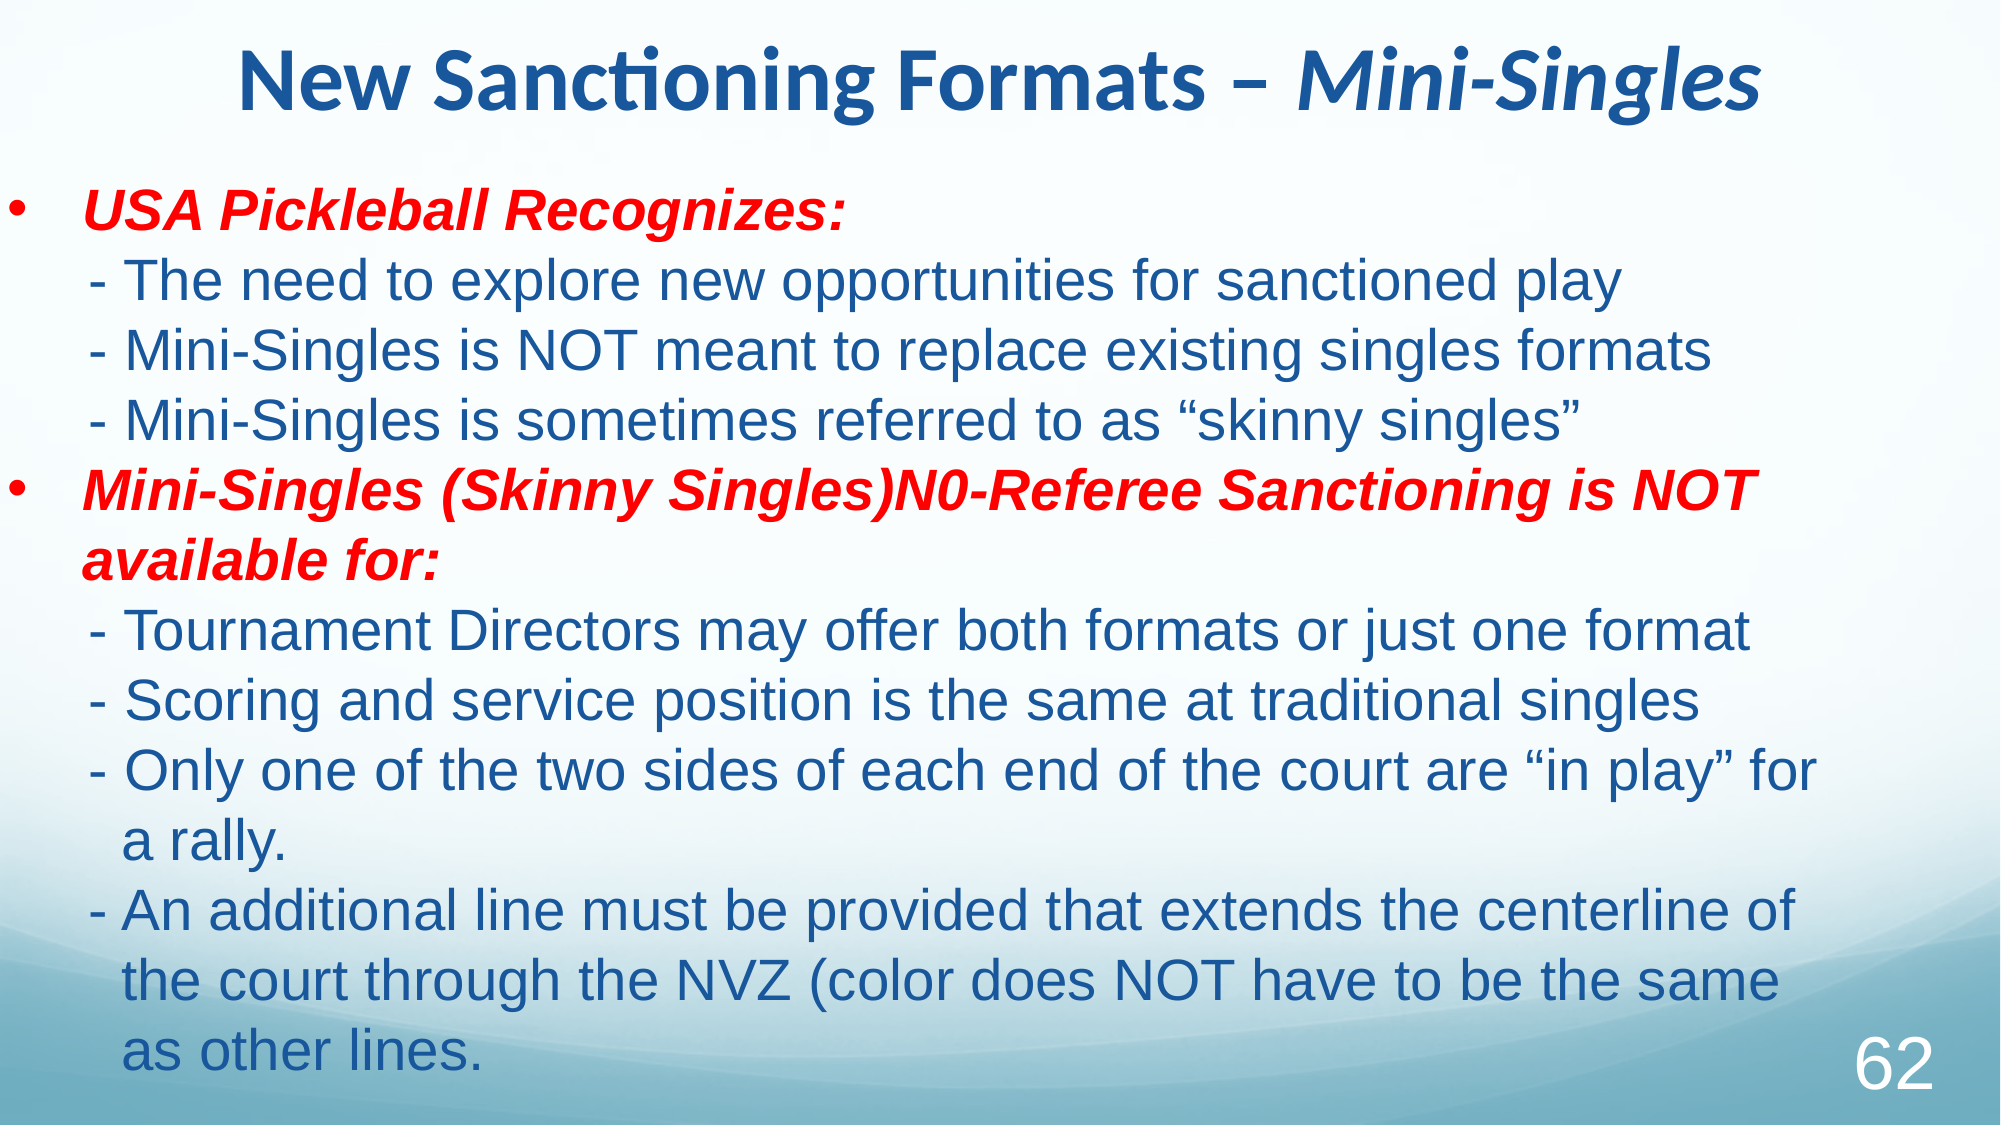

New Sanctioning Formats – Mini-Singles

USA Pickleball Recognizes:
     - The need to explore new opportunities for sanctioned play
     - Mini-Singles is NOT meant to replace existing singles formats
     - Mini-Singles is sometimes referred to as “skinny singles”
Mini-Singles (Skinny Singles)N0-Referee Sanctioning is NOT available for:
     - Tournament Directors may offer both formats or just one format
     - Scoring and service position is the same at traditional singles
     - Only one of the two sides of each end of the court are “in play” for
       a rally.
     - An additional line must be provided that extends the centerline of
       the court through the NVZ (color does NOT have to be the same
       as other lines.
62